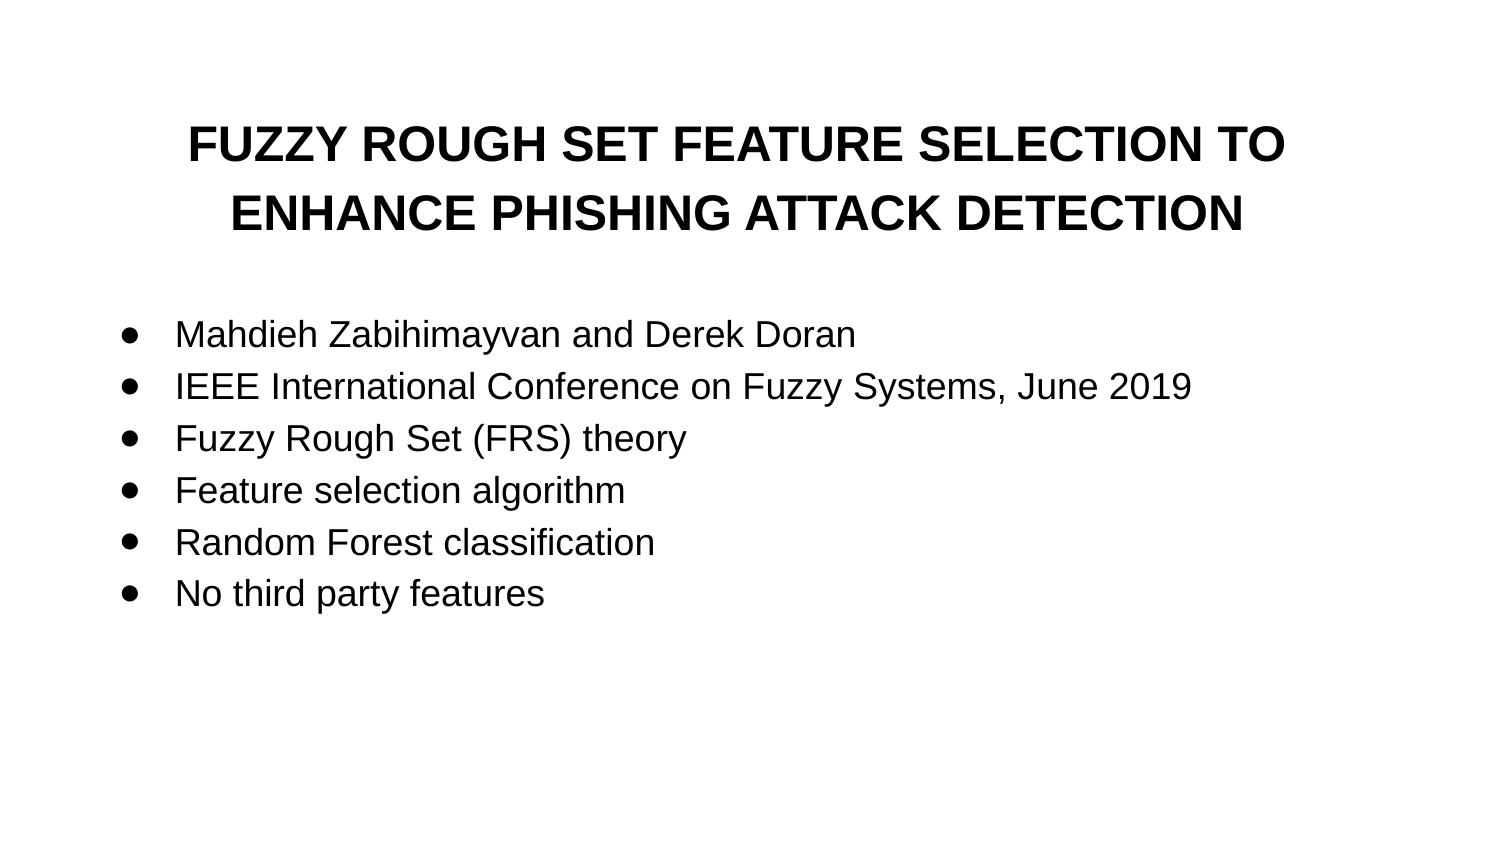

# FUZZY ROUGH SET FEATURE SELECTION TO ENHANCE PHISHING ATTACK DETECTION
Mahdieh Zabihimayvan and Derek Doran
IEEE International Conference on Fuzzy Systems, June 2019
Fuzzy Rough Set (FRS) theory
Feature selection algorithm
Random Forest classification
No third party features